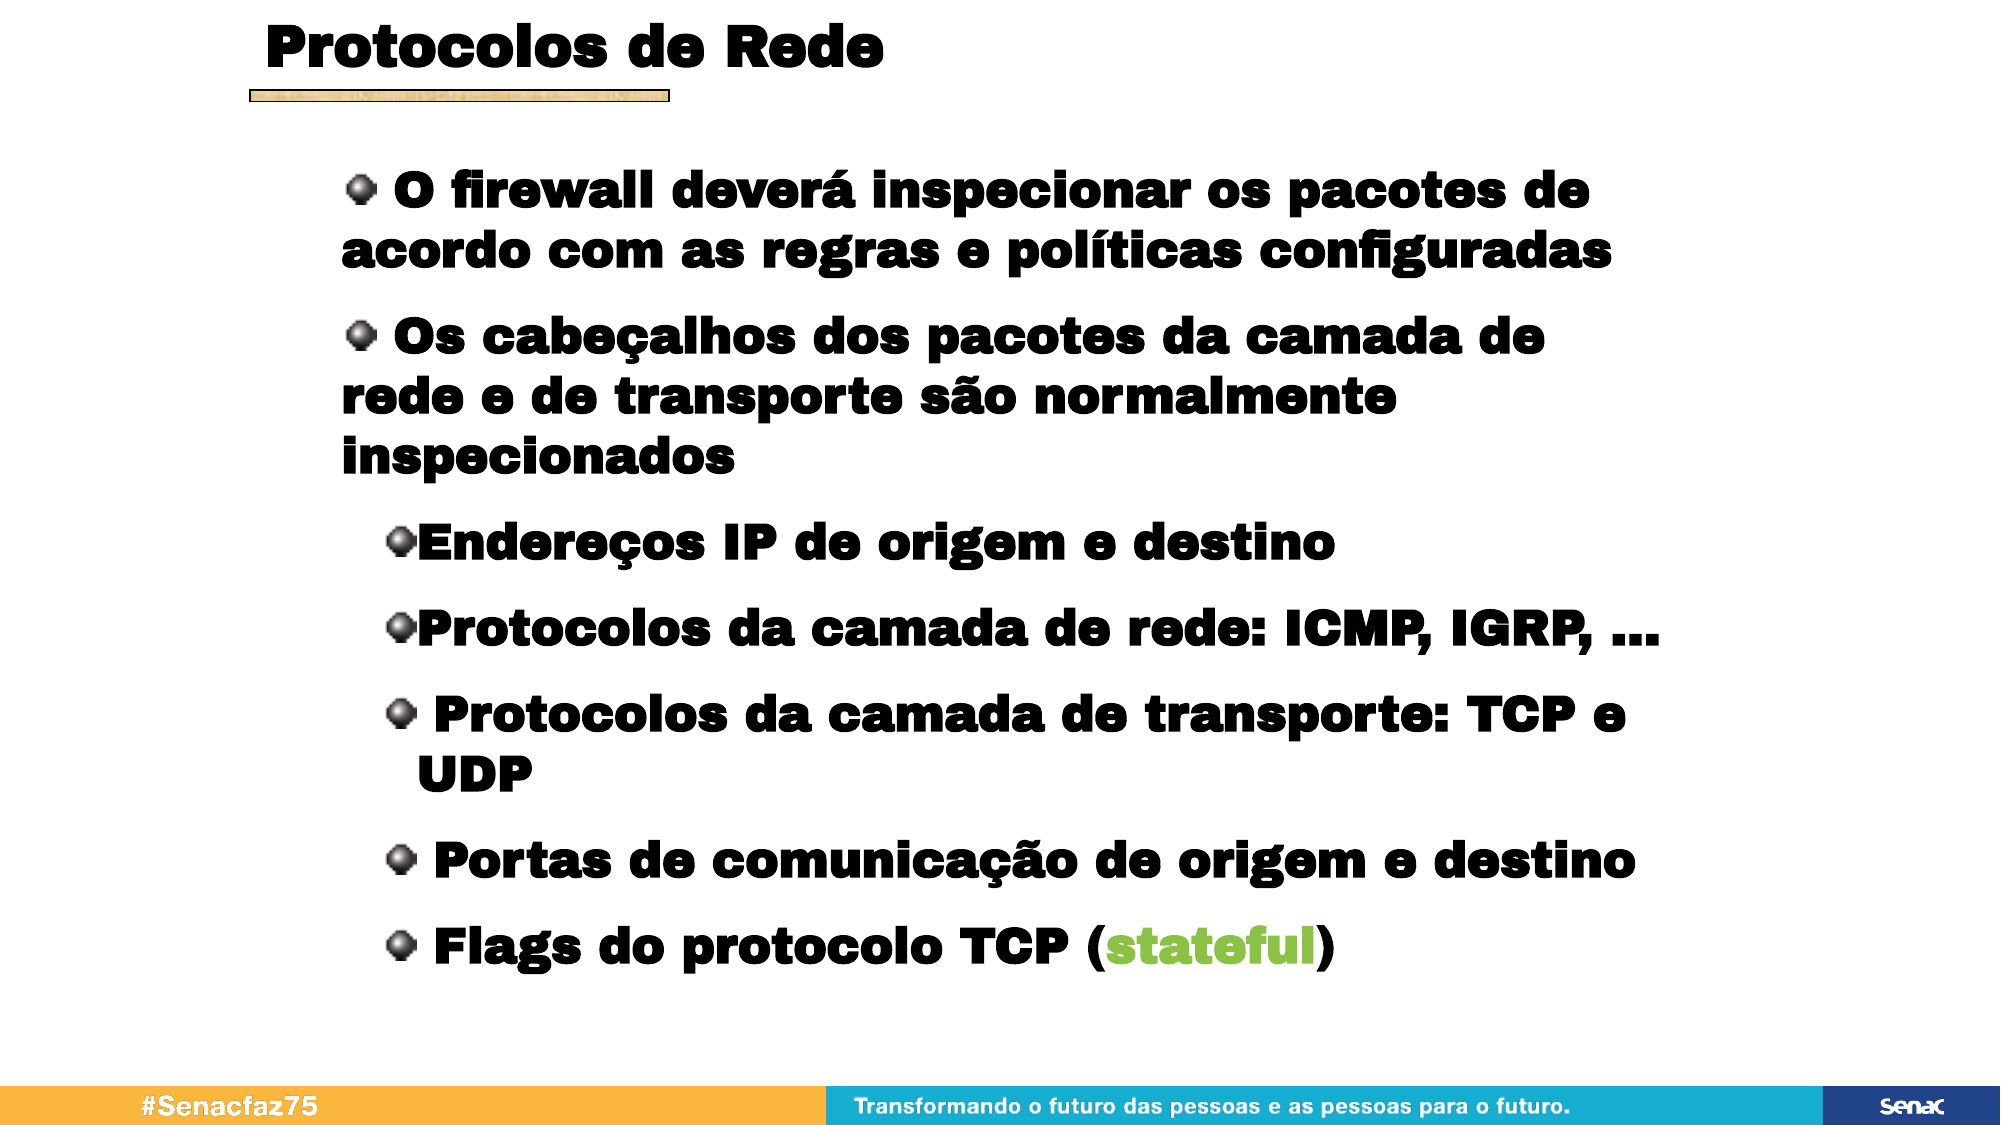

Protocolos de Rede

 O firewall deverá inspecionar os pacotes de acordo com as regras e políticas configuradas
 Os cabeçalhos dos pacotes da camada de rede e de transporte são normalmente inspecionados
Endereços IP de origem e destino
Protocolos da camada de rede: ICMP, IGRP, ...
 Protocolos da camada de transporte: TCP e UDP
 Portas de comunicação de origem e destino
 Flags do protocolo TCP (stateful)